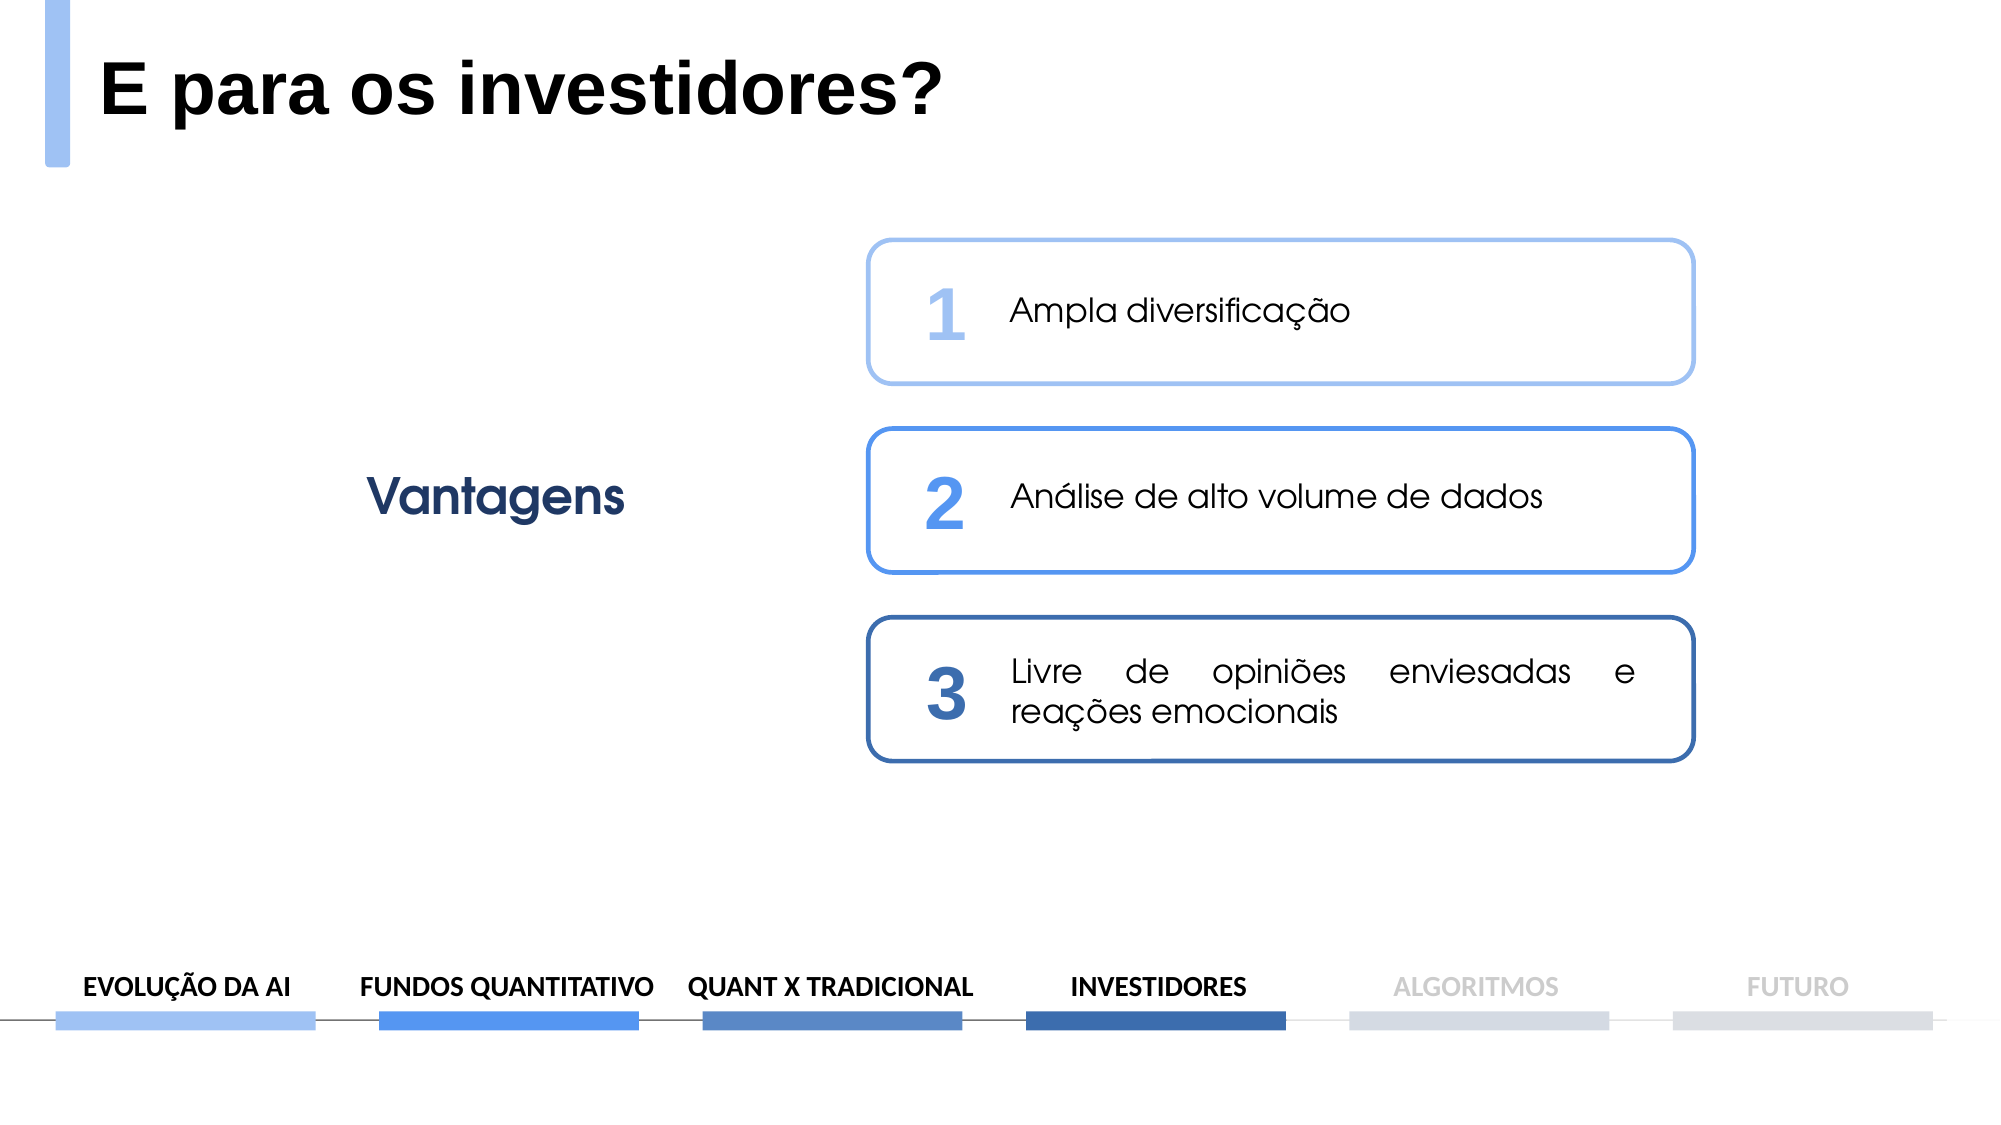

E para os investidores?

1
Ampla diversificação

2
Análise de alto volume de dados
Vantagens

3
Livre de opiniões enviesadas e reações emocionais

EVOLUÇÃO DA AI
FUNDOS QUANTITATIVO
QUANT X TRADICIONAL
INVESTIDORES
ALGORITMOS
FUTURO